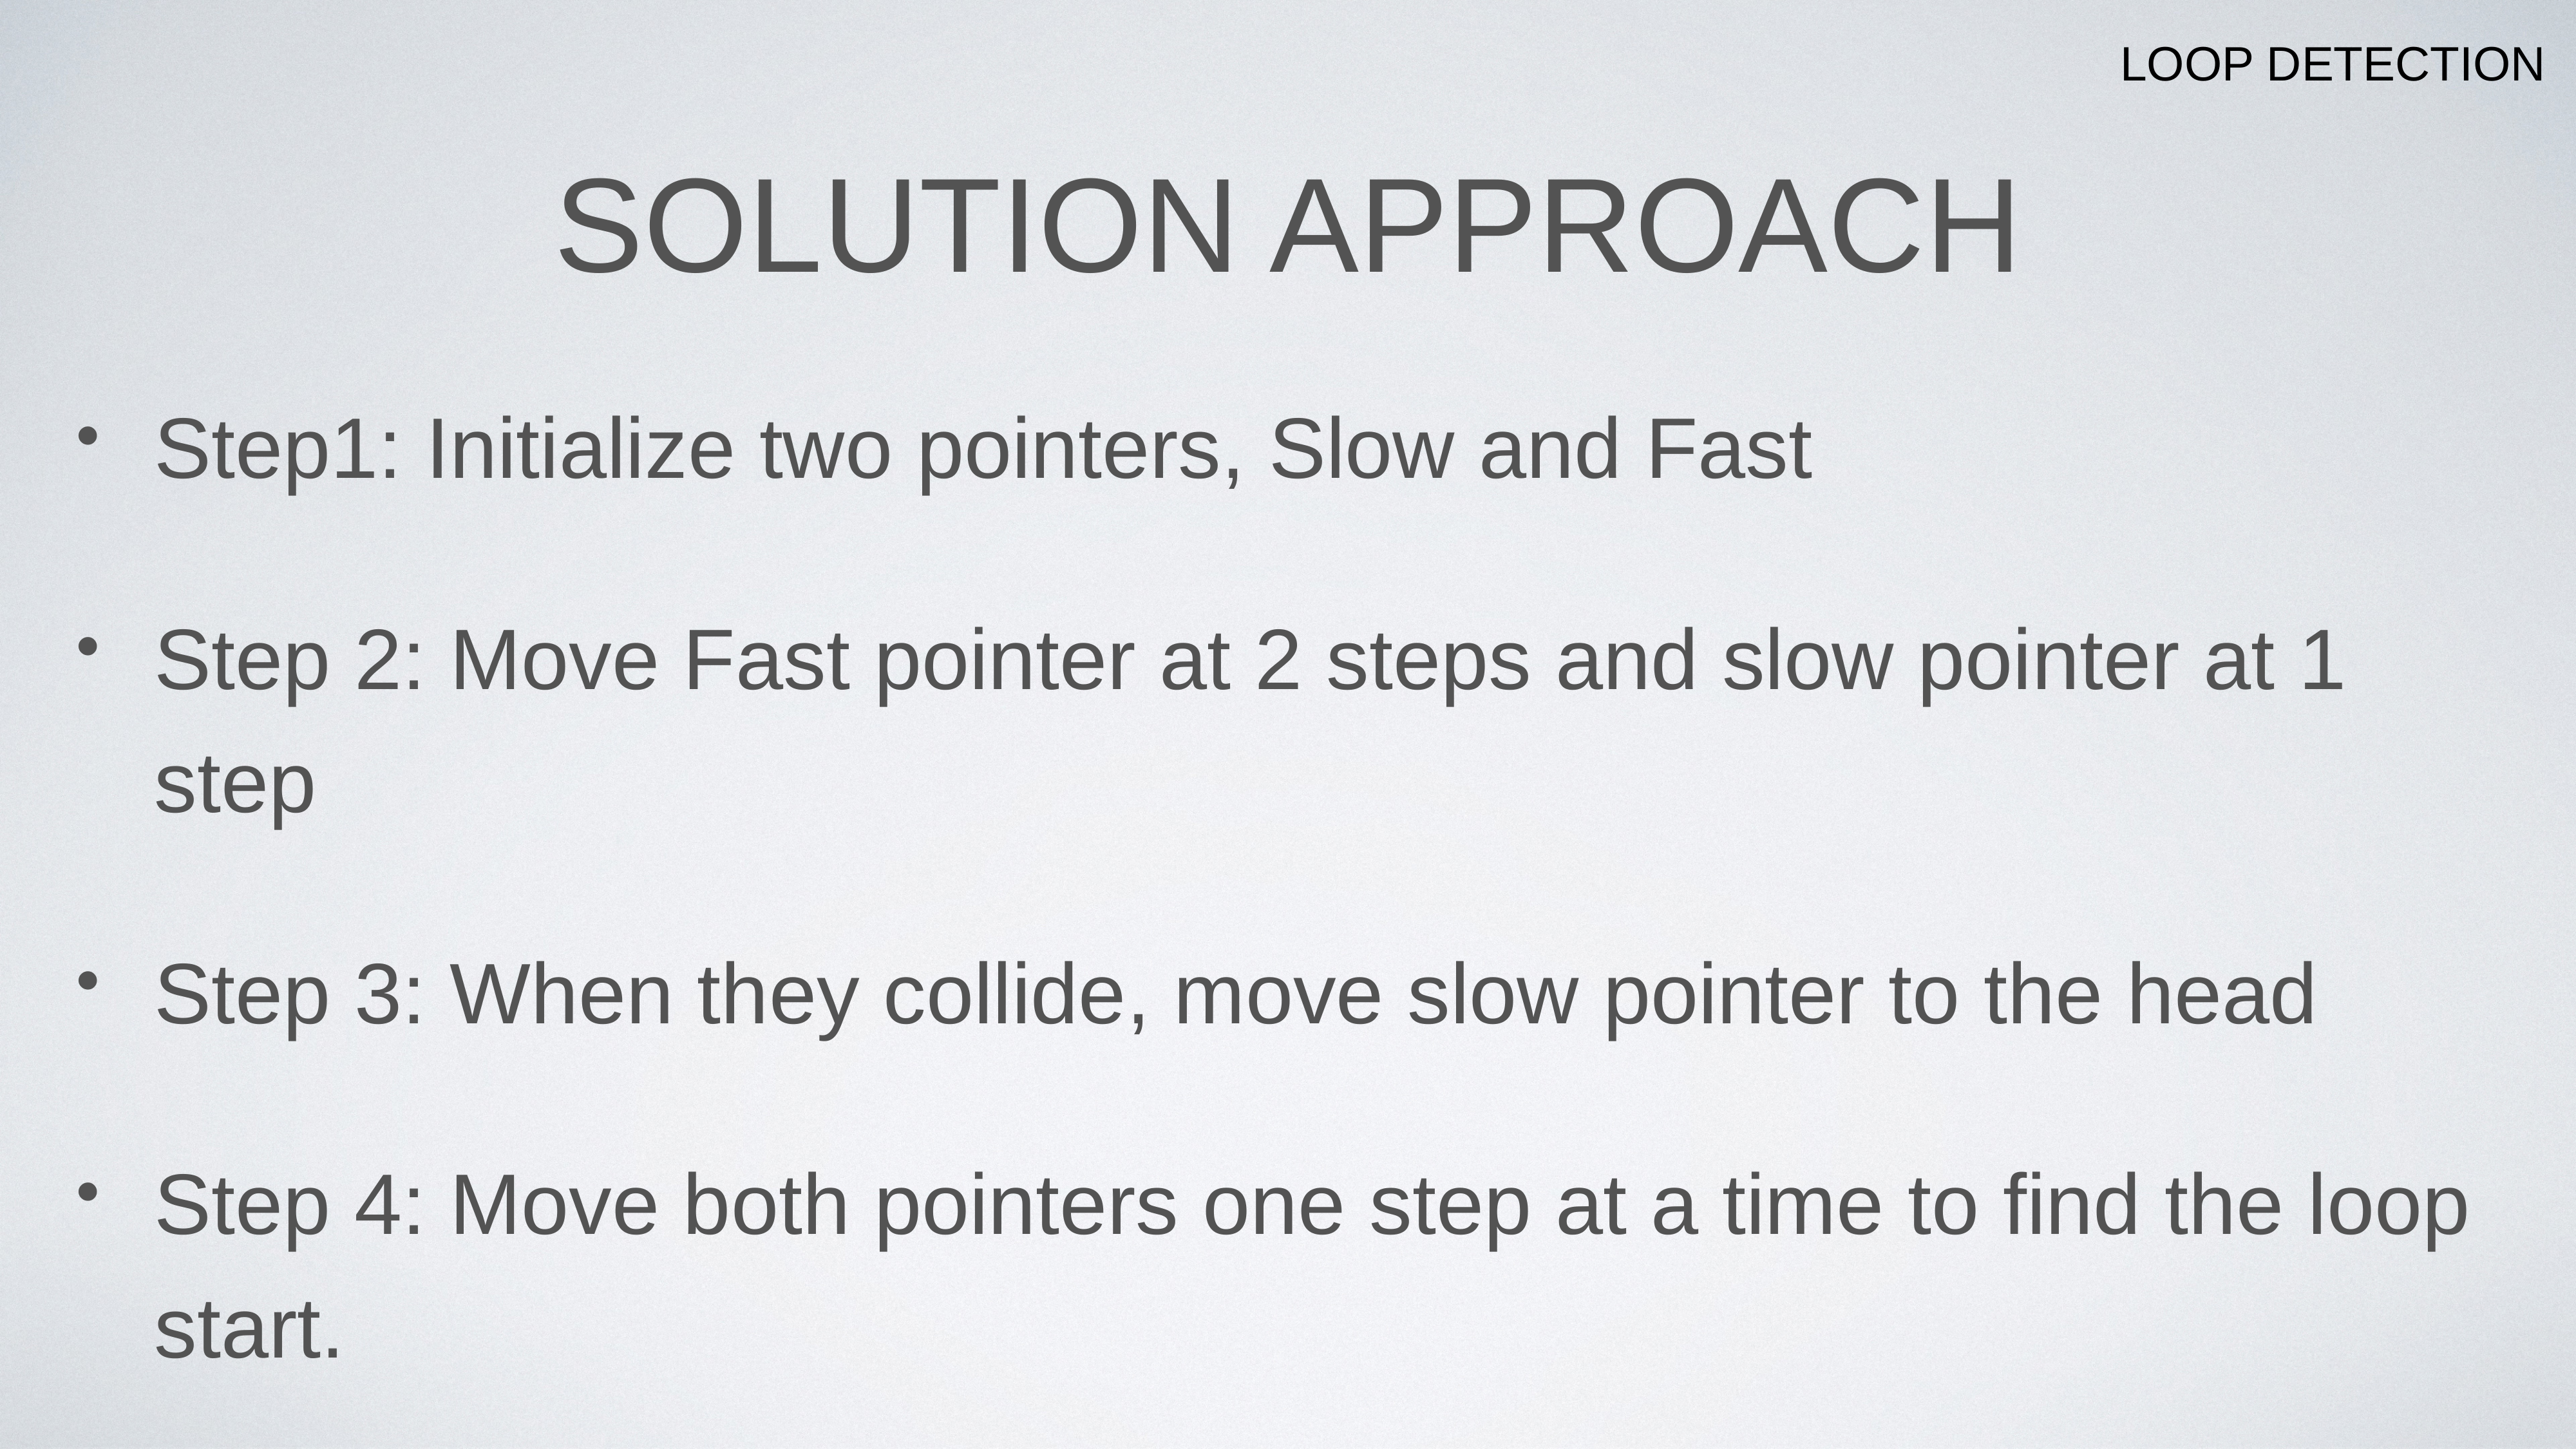

LOOP DETECTION
# Solution Approach
Step1: Initialize two pointers, Slow and Fast
Step 2: Move Fast pointer at 2 steps and slow pointer at 1 step
Step 3: When they collide, move slow pointer to the head
Step 4: Move both pointers one step at a time to find the loop start.